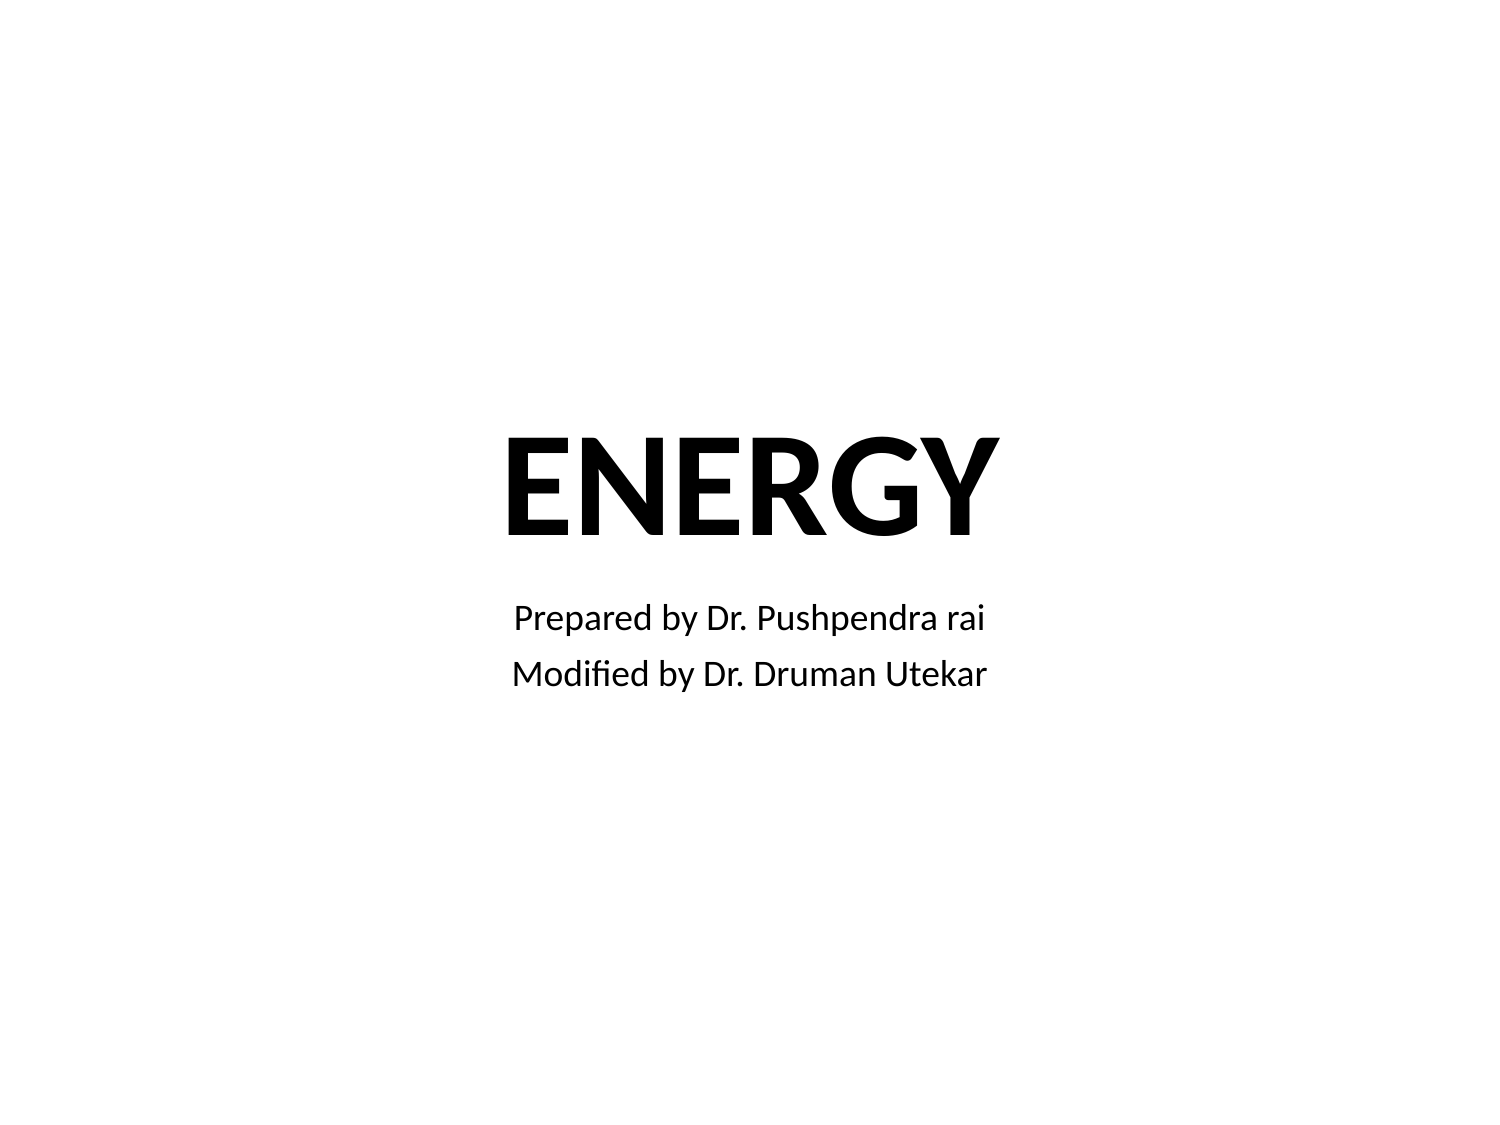

# ENERGY
Prepared by Dr. Pushpendra rai
Modified by Dr. Druman Utekar